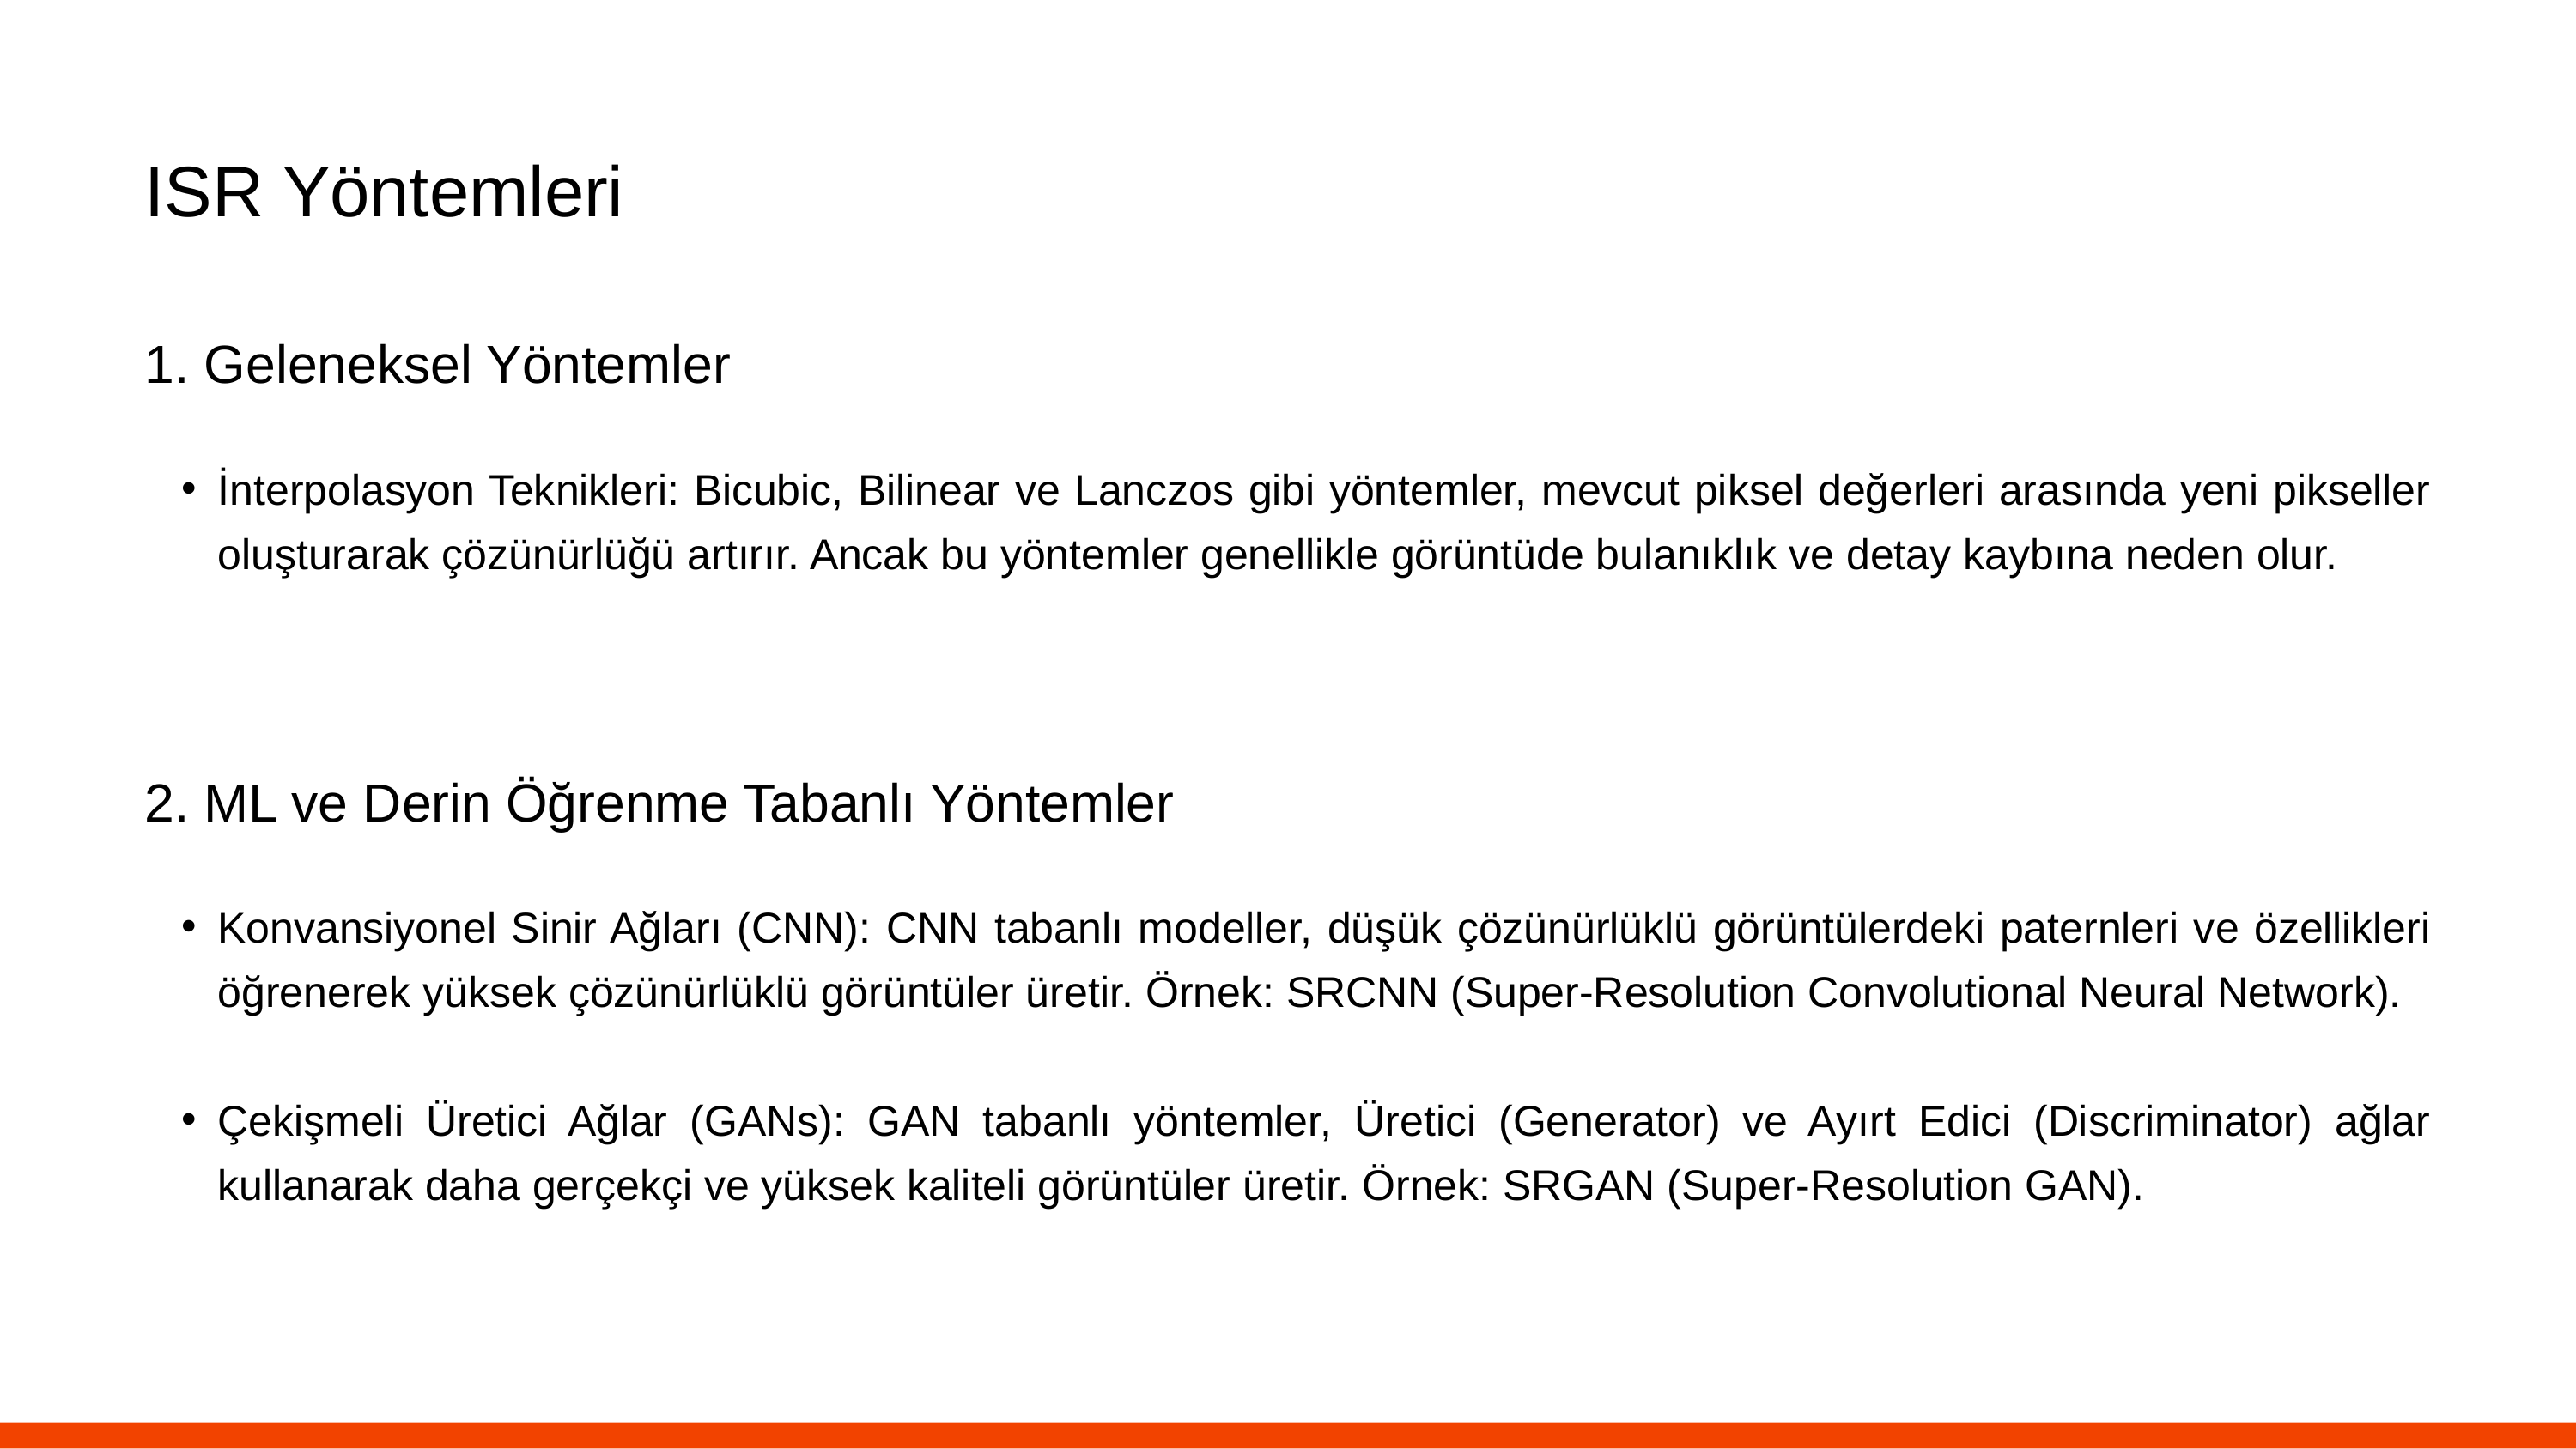

ISR Yöntemleri
1. Geleneksel Yöntemler
İnterpolasyon Teknikleri: Bicubic, Bilinear ve Lanczos gibi yöntemler, mevcut piksel değerleri arasında yeni pikseller oluşturarak çözünürlüğü artırır. Ancak bu yöntemler genellikle görüntüde bulanıklık ve detay kaybına neden olur.

2. ML ve Derin Öğrenme Tabanlı Yöntemler
Konvansiyonel Sinir Ağları (CNN): CNN tabanlı modeller, düşük çözünürlüklü görüntülerdeki paternleri ve özellikleri öğrenerek yüksek çözünürlüklü görüntüler üretir. Örnek: SRCNN (Super-Resolution Convolutional Neural Network).

Çekişmeli Üretici Ağlar (GANs): GAN tabanlı yöntemler, Üretici (Generator) ve Ayırt Edici (Discriminator) ağlar kullanarak daha gerçekçi ve yüksek kaliteli görüntüler üretir. Örnek: SRGAN (Super-Resolution GAN).